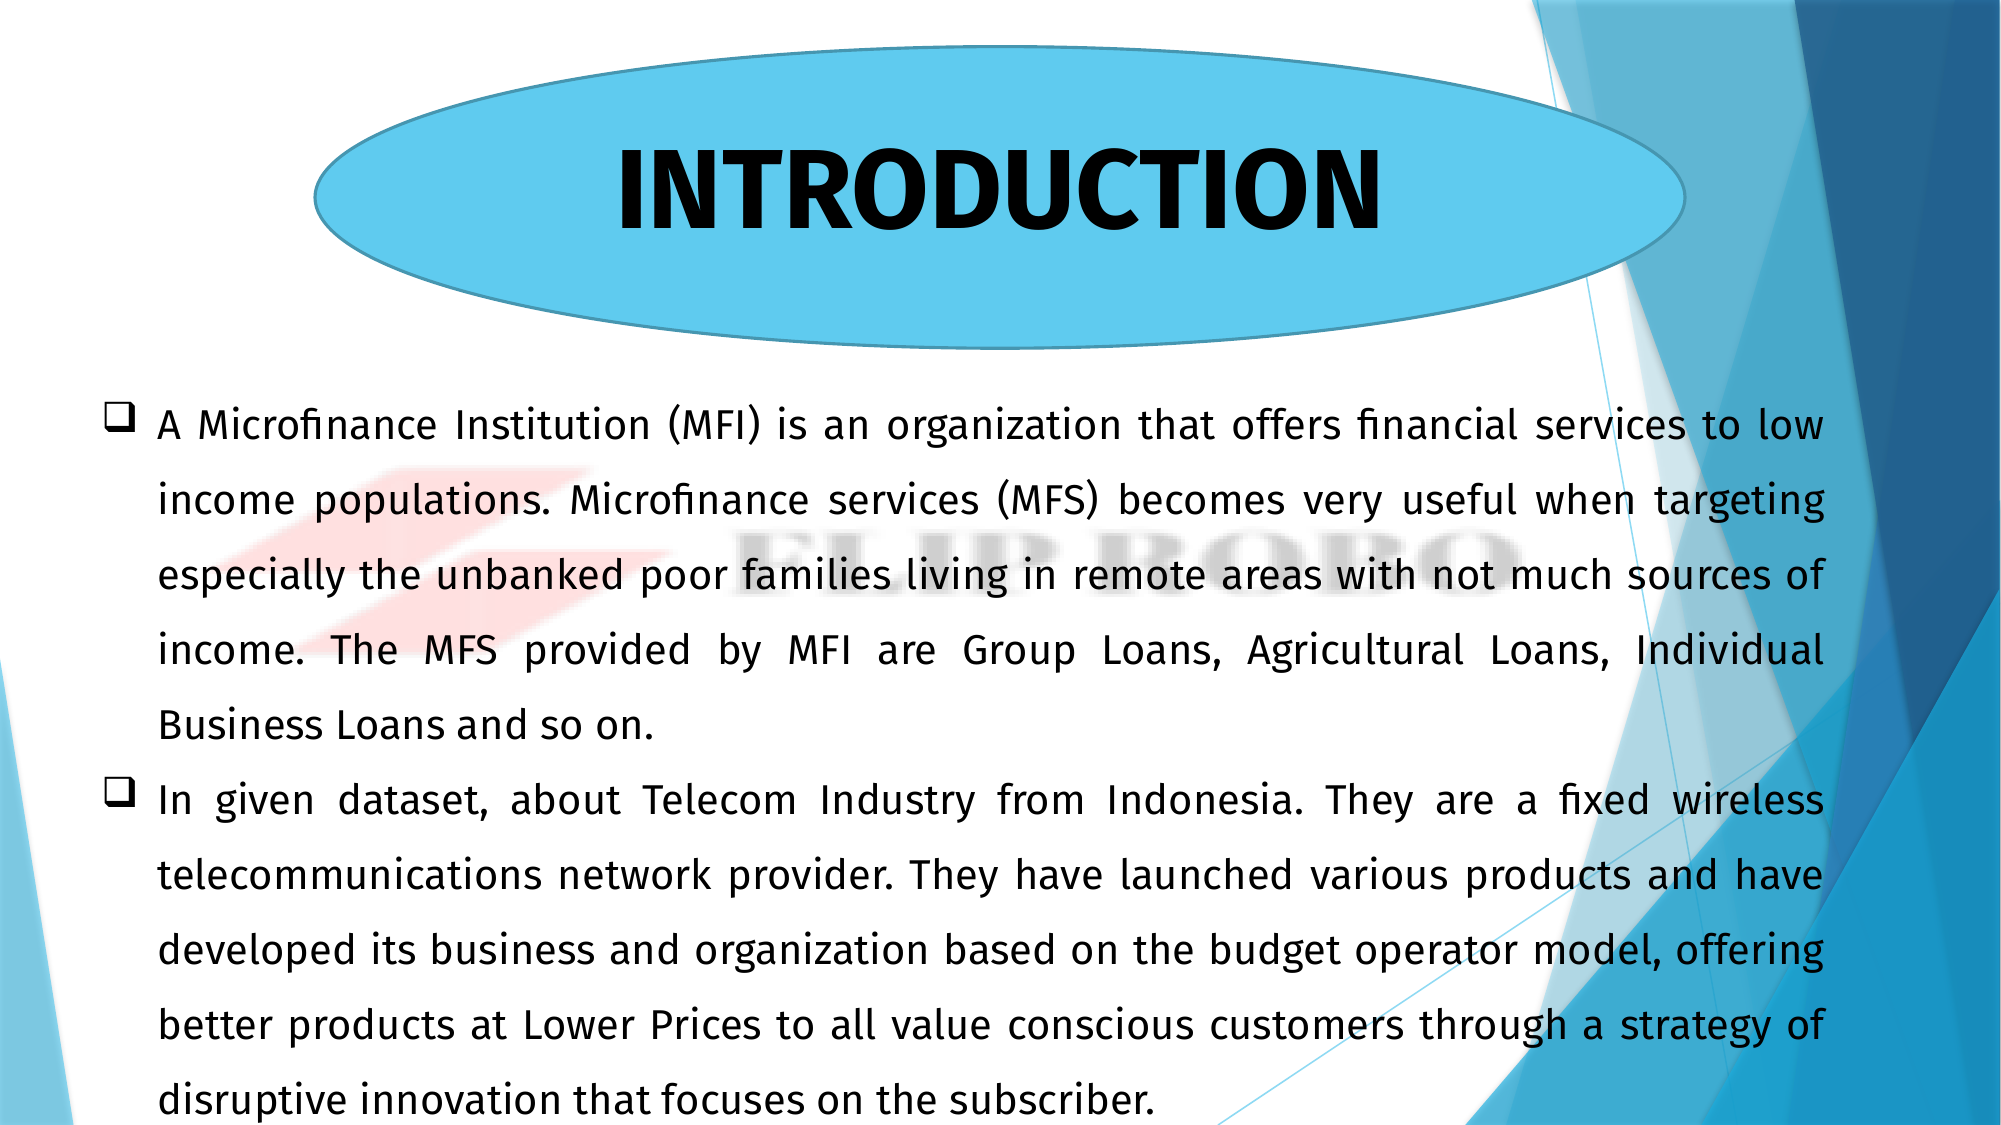

INTRODUCTION
A Microfinance Institution (MFI) is an organization that offers financial services to low income populations. Microfinance services (MFS) becomes very useful when targeting especially the unbanked poor families living in remote areas with not much sources of income. The MFS provided by MFI are Group Loans, Agricultural Loans, Individual Business Loans and so on.
In given dataset, about Telecom Industry from Indonesia. They are a fixed wireless telecommunications network provider. They have launched various products and have developed its business and organization based on the budget operator model, offering better products at Lower Prices to all value conscious customers through a strategy of disruptive innovation that focuses on the subscriber.